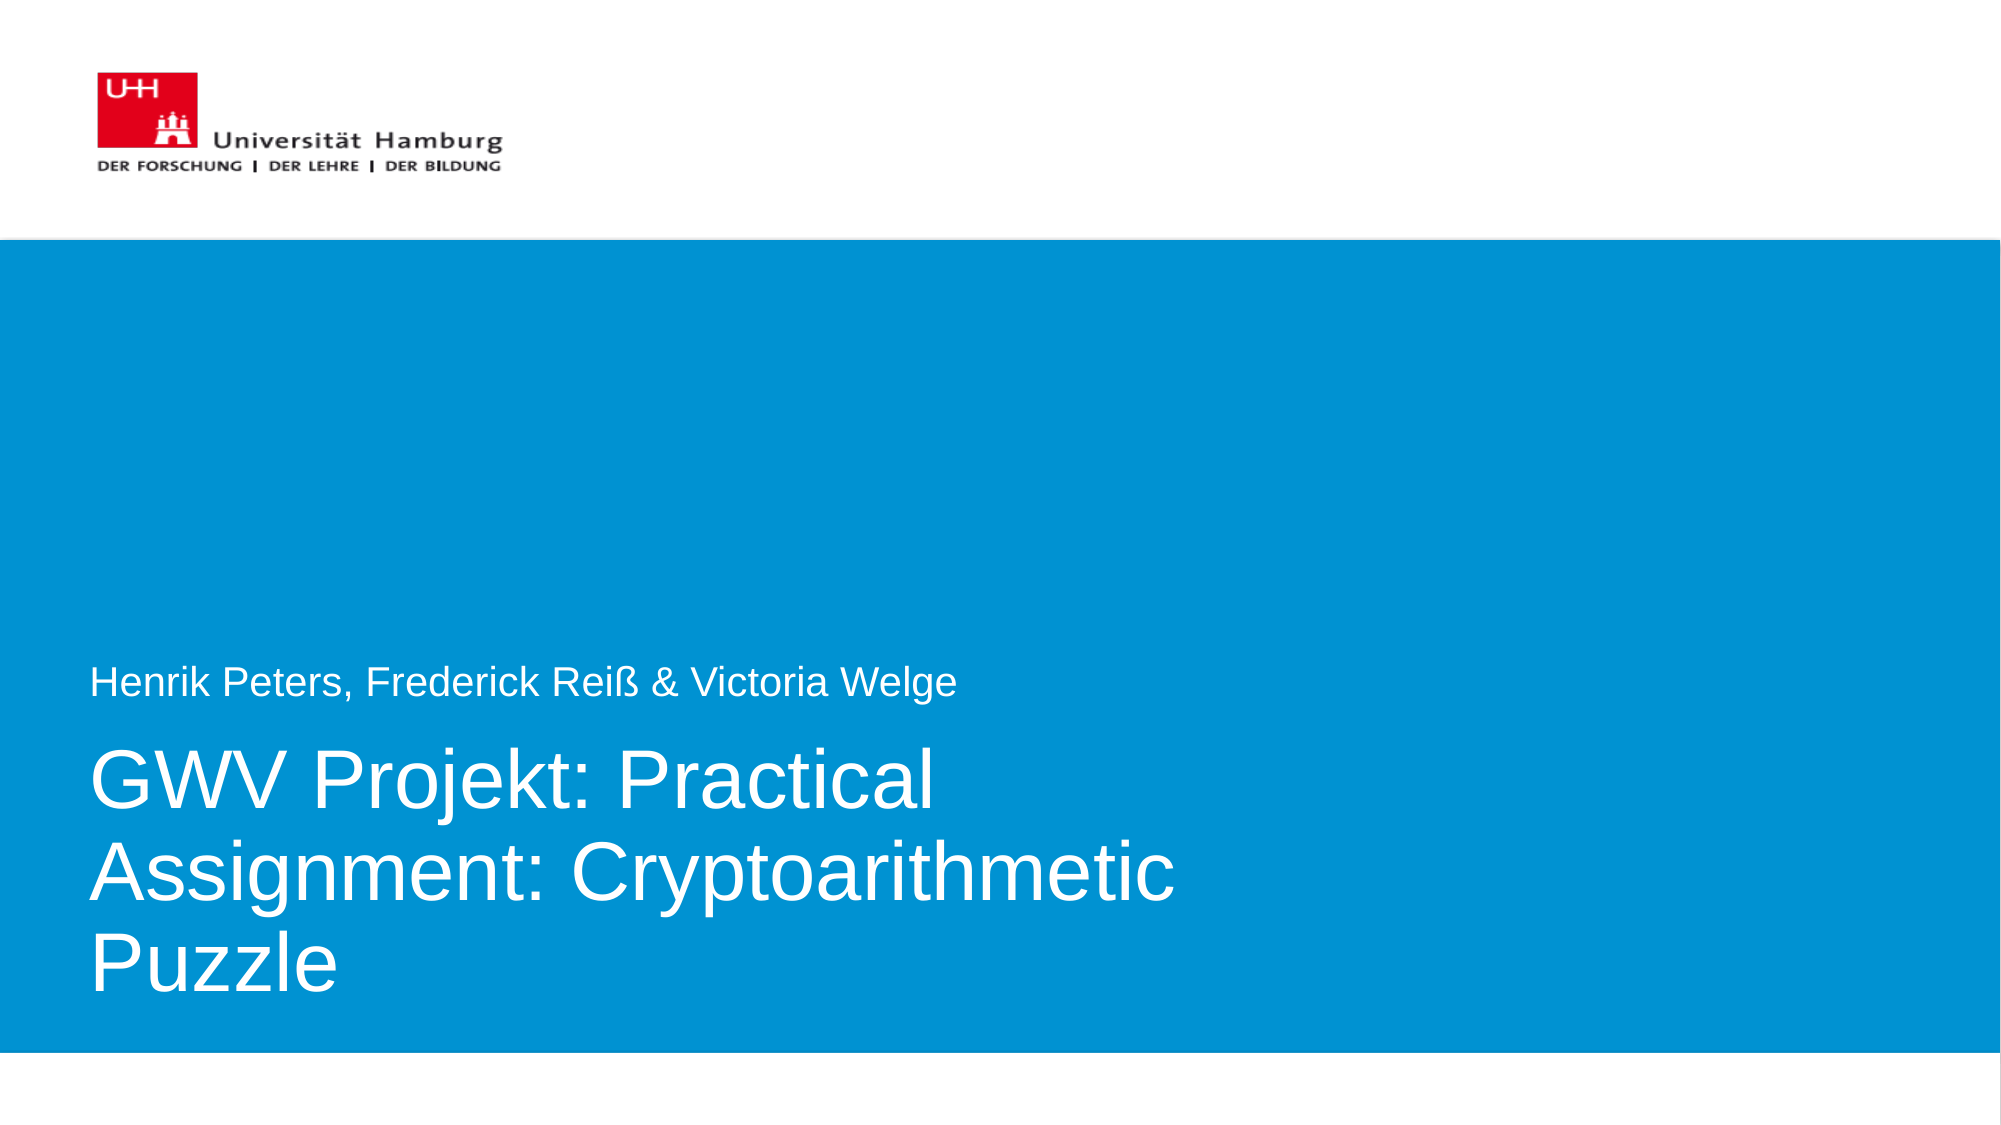

Henrik Peters, Frederick Reiß & Victoria Welge
GWV Projekt: Practical Assignment: Cryptoarithmetic Puzzle